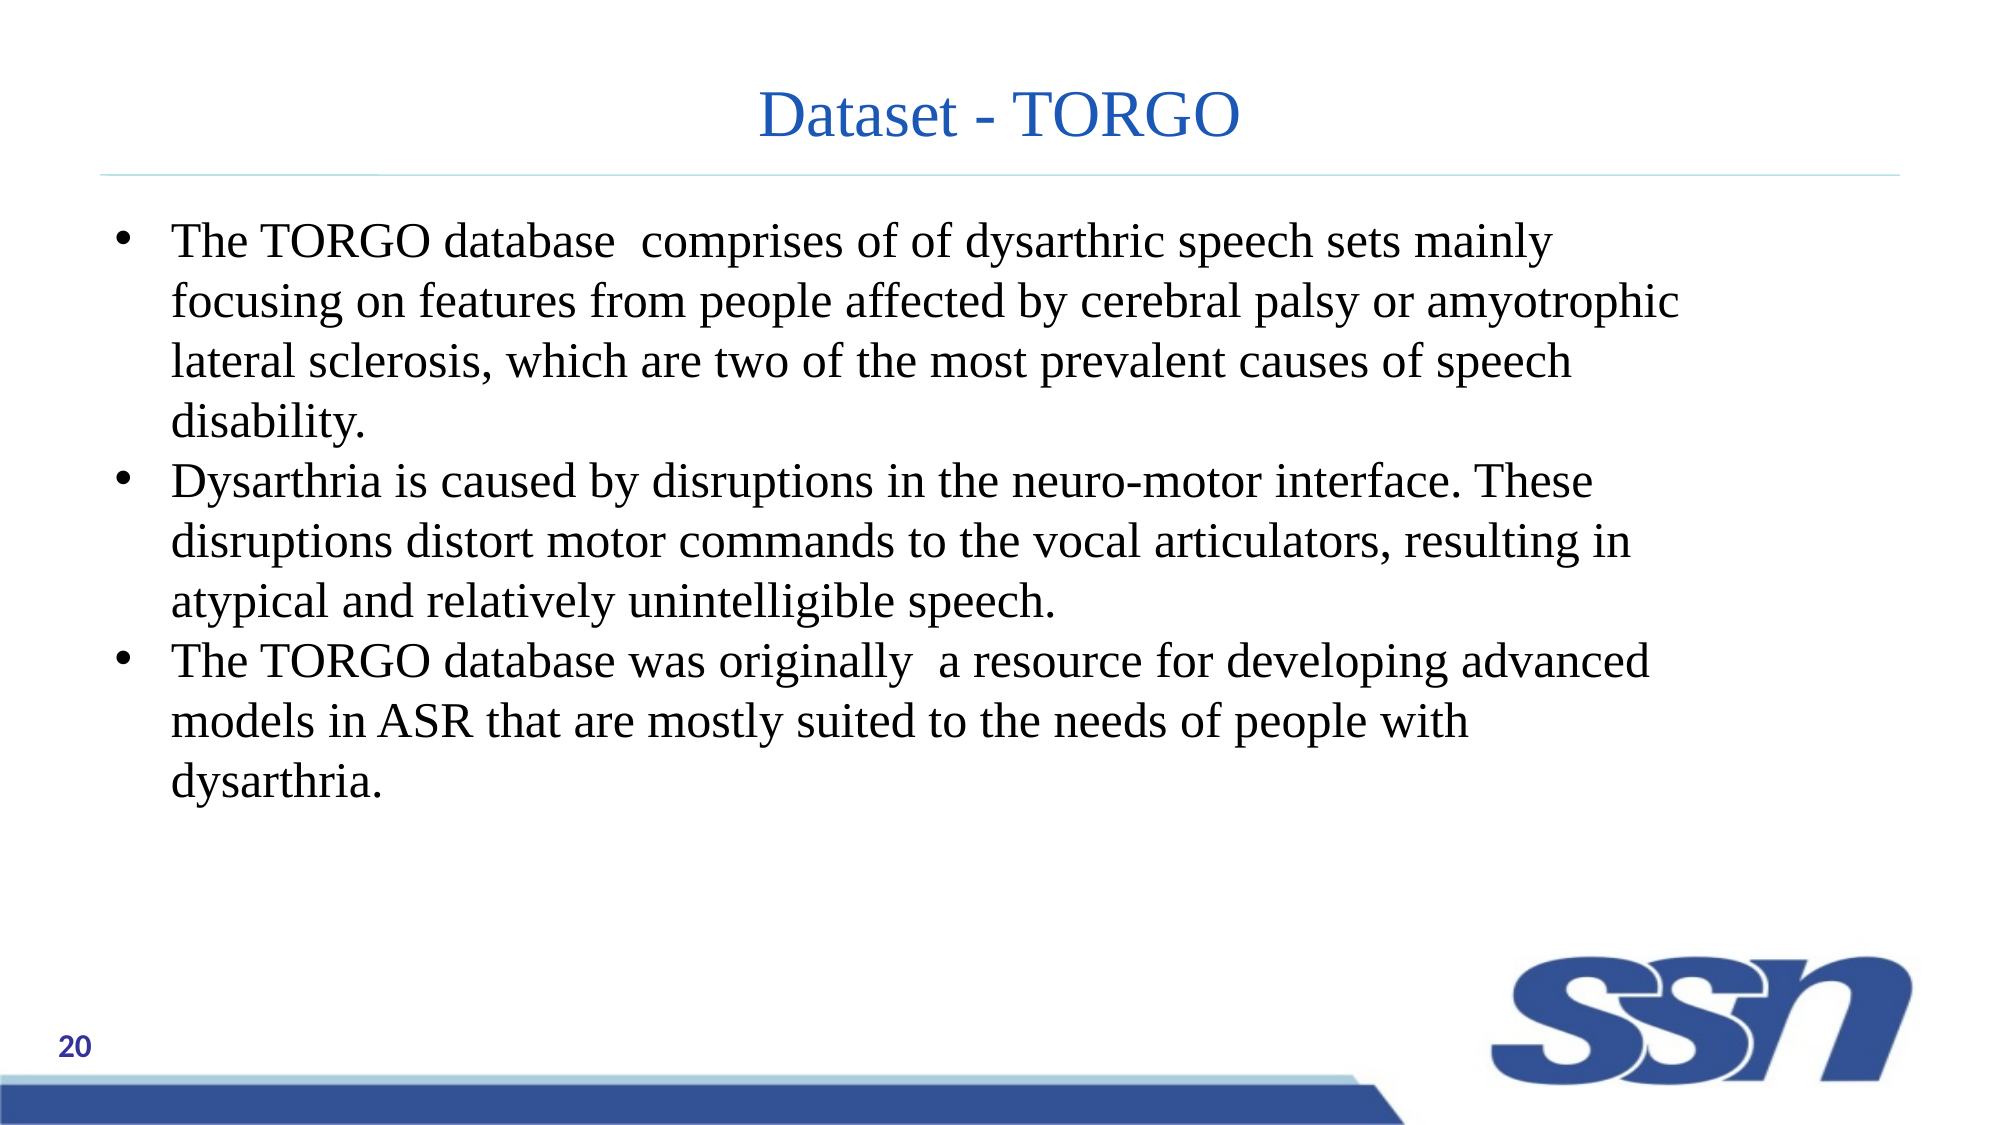

# Dataset - TORGO

The TORGO database  comprises of of dysarthric speech sets mainly focusing on features from people affected by cerebral palsy or amyotrophic lateral sclerosis, which are two of the most prevalent causes of speech disability.
Dysarthria is caused by disruptions in the neuro-motor interface. These disruptions distort motor commands to the vocal articulators, resulting in atypical and relatively unintelligible speech.
The TORGO database was originally  a resource for developing advanced models in ASR that are mostly suited to the needs of people with dysarthria.